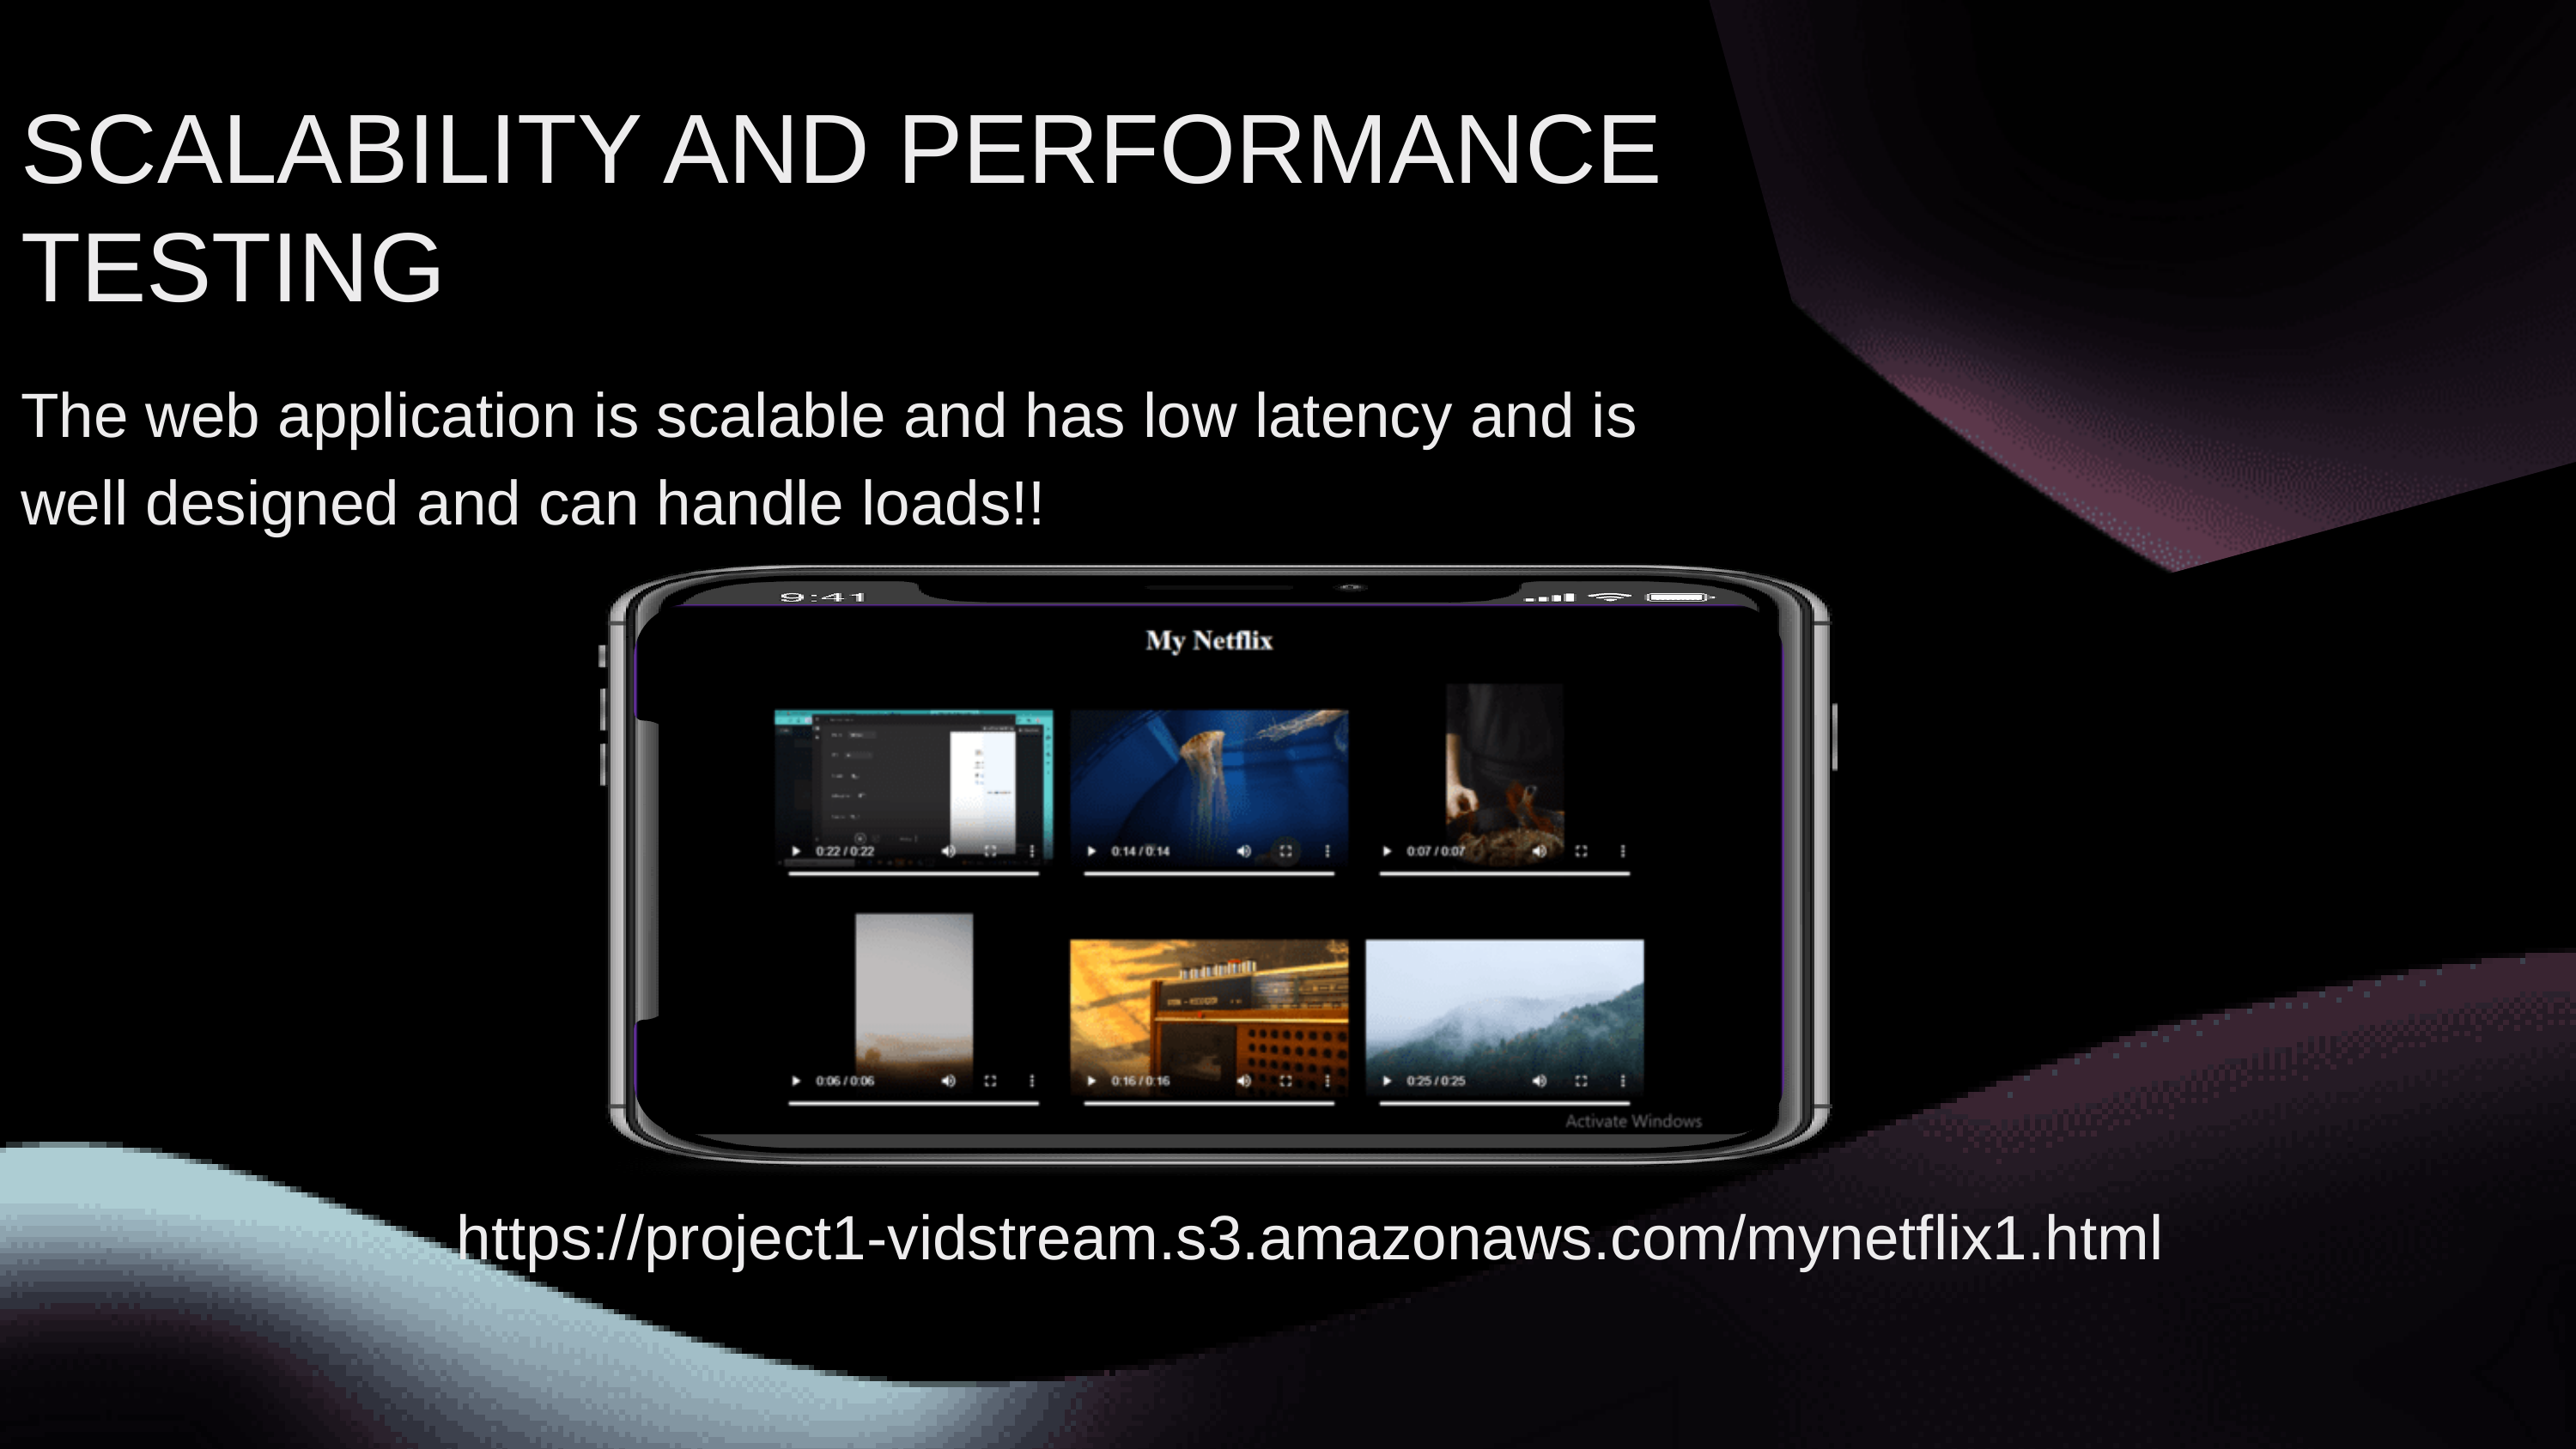

SCALABILITY AND PERFORMANCE TESTING
The web application is scalable and has low latency and is well designed and can handle loads!!

https://project1-vidstream.s3.amazonaws.com/mynetflix1.html